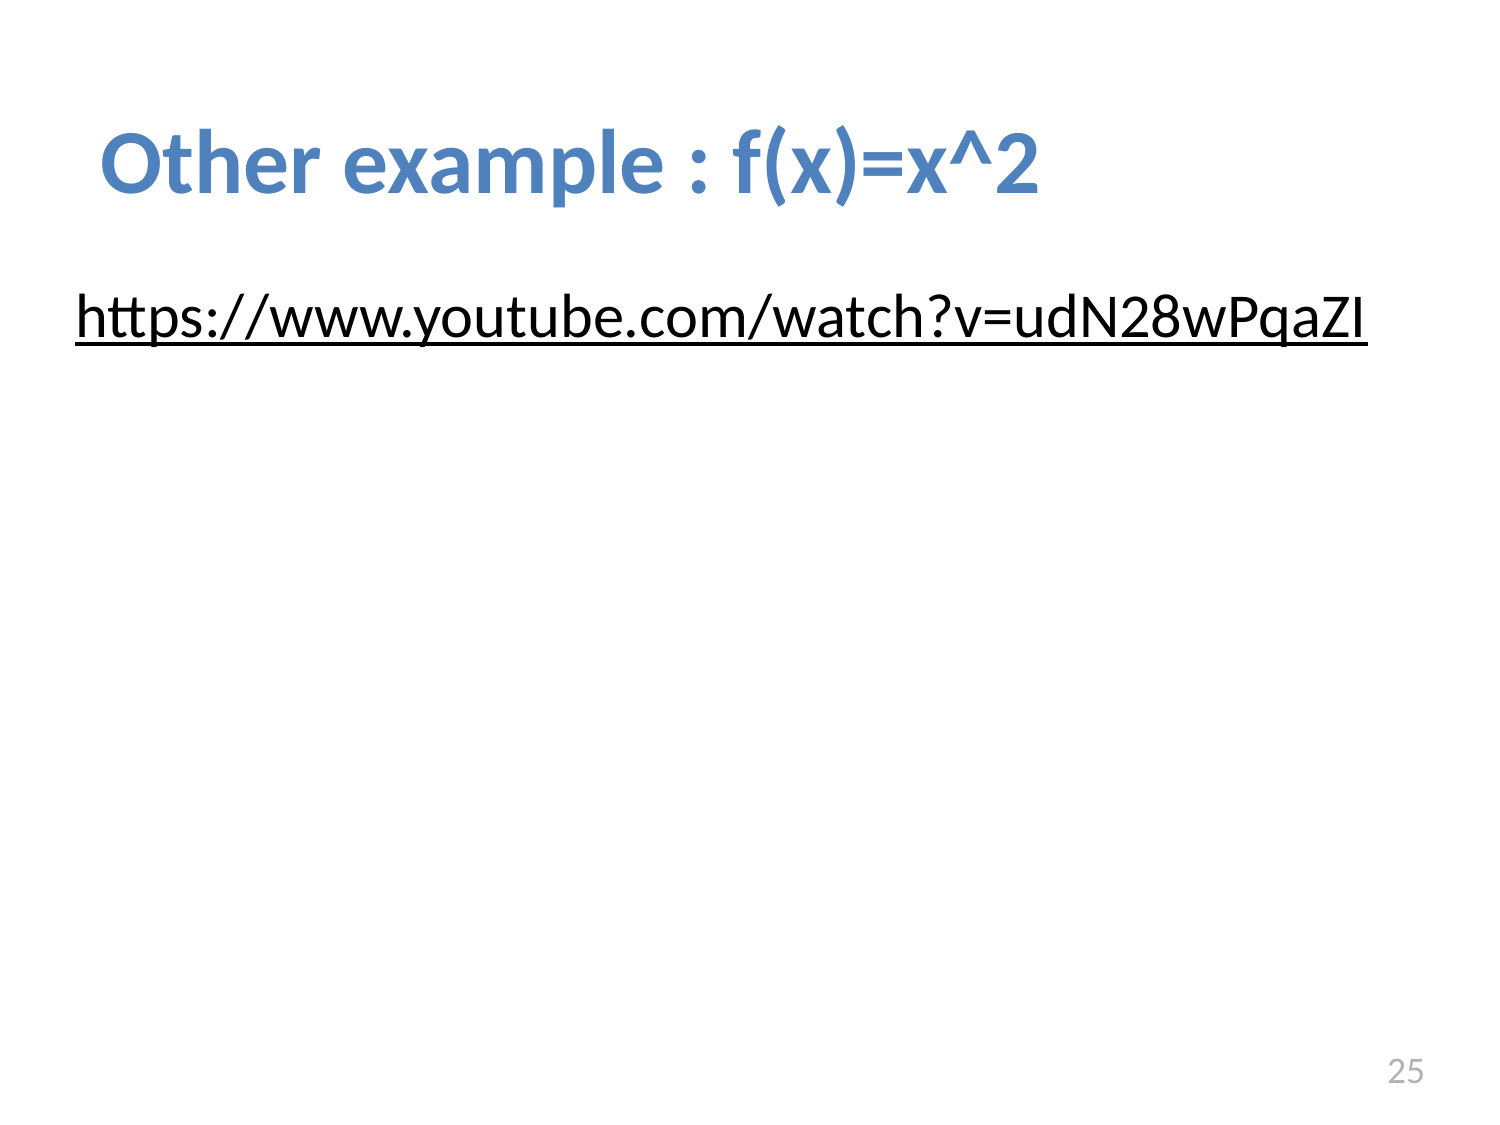

# Other example : f(x)=x^2
https://www.youtube.com/watch?v=udN28wPqaZI
25